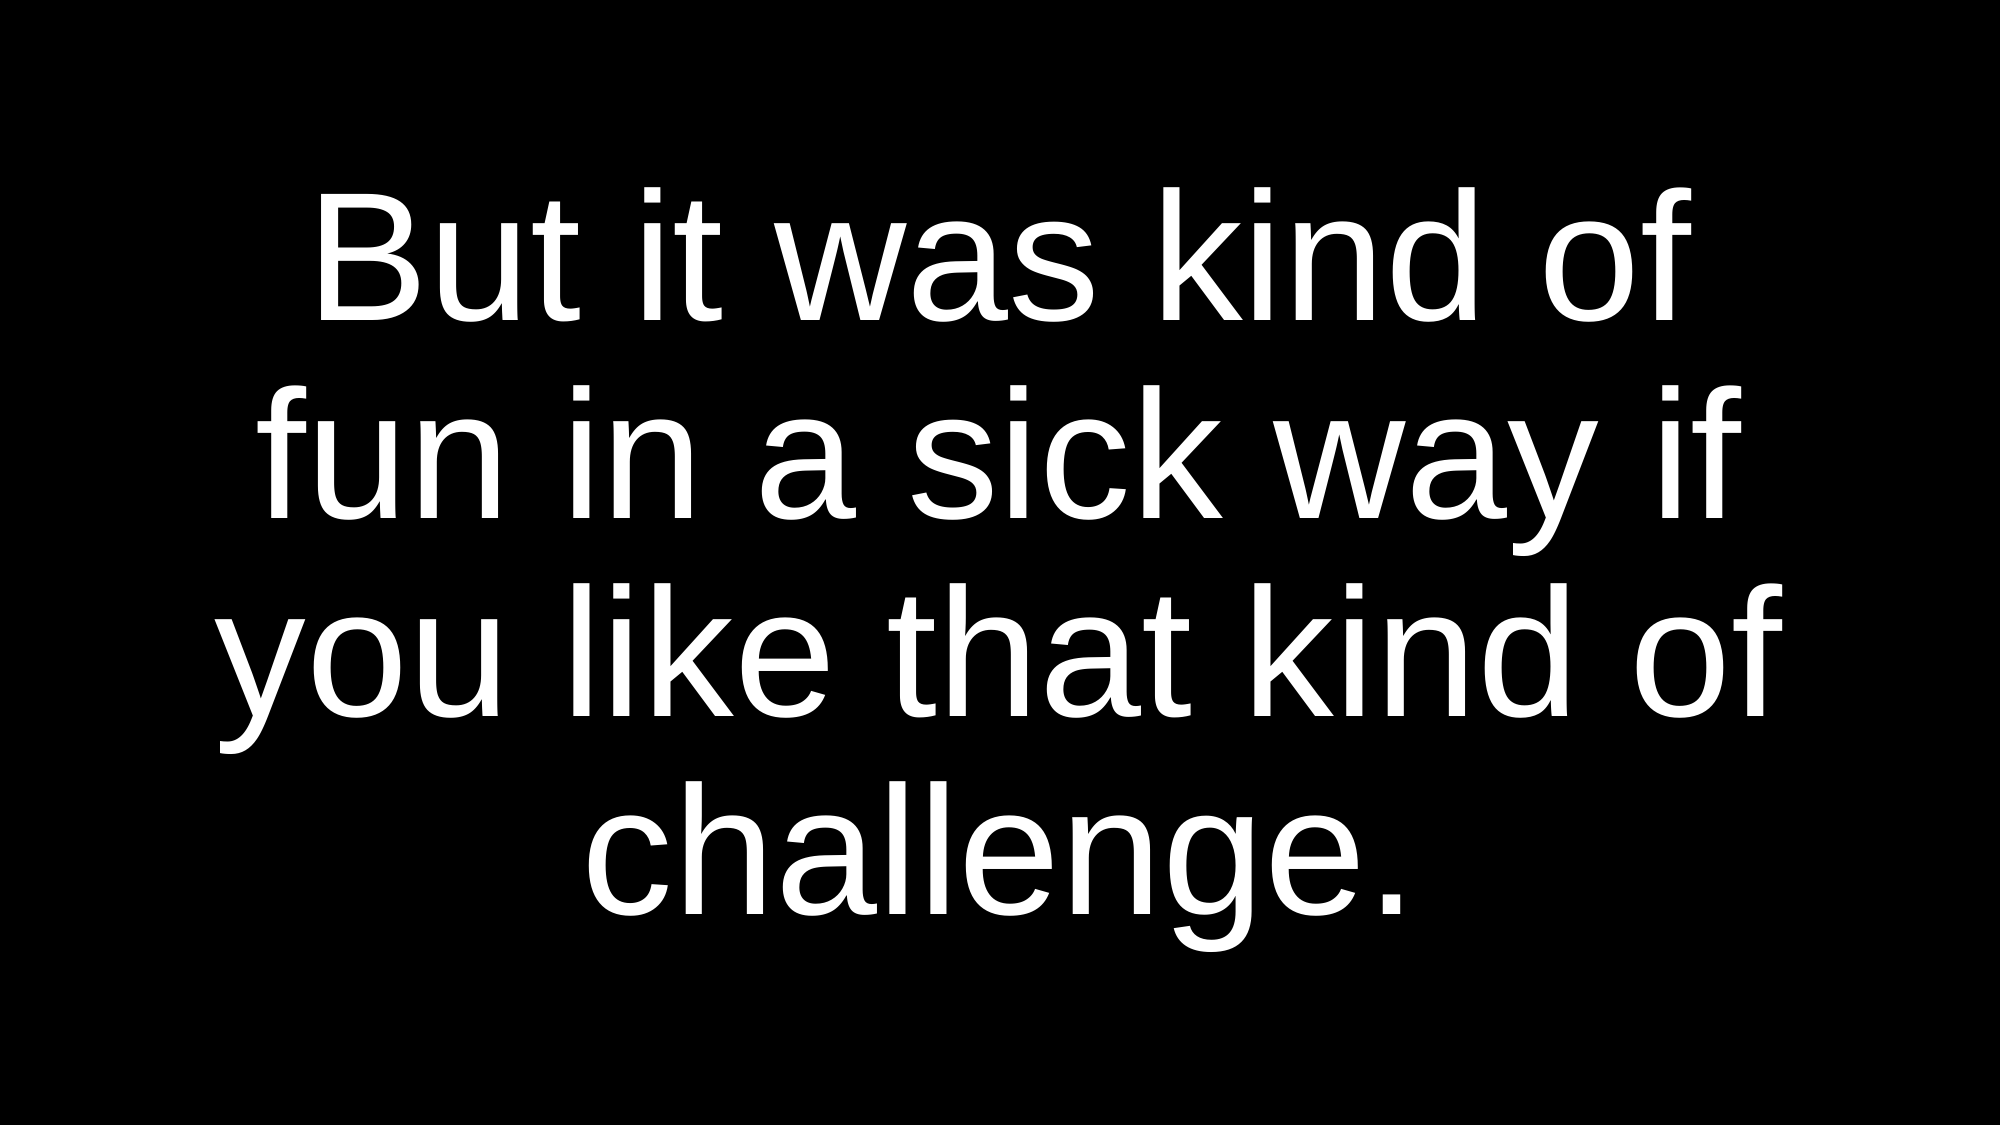

# But it was kind of fun in a sick way if you like that kind of challenge.